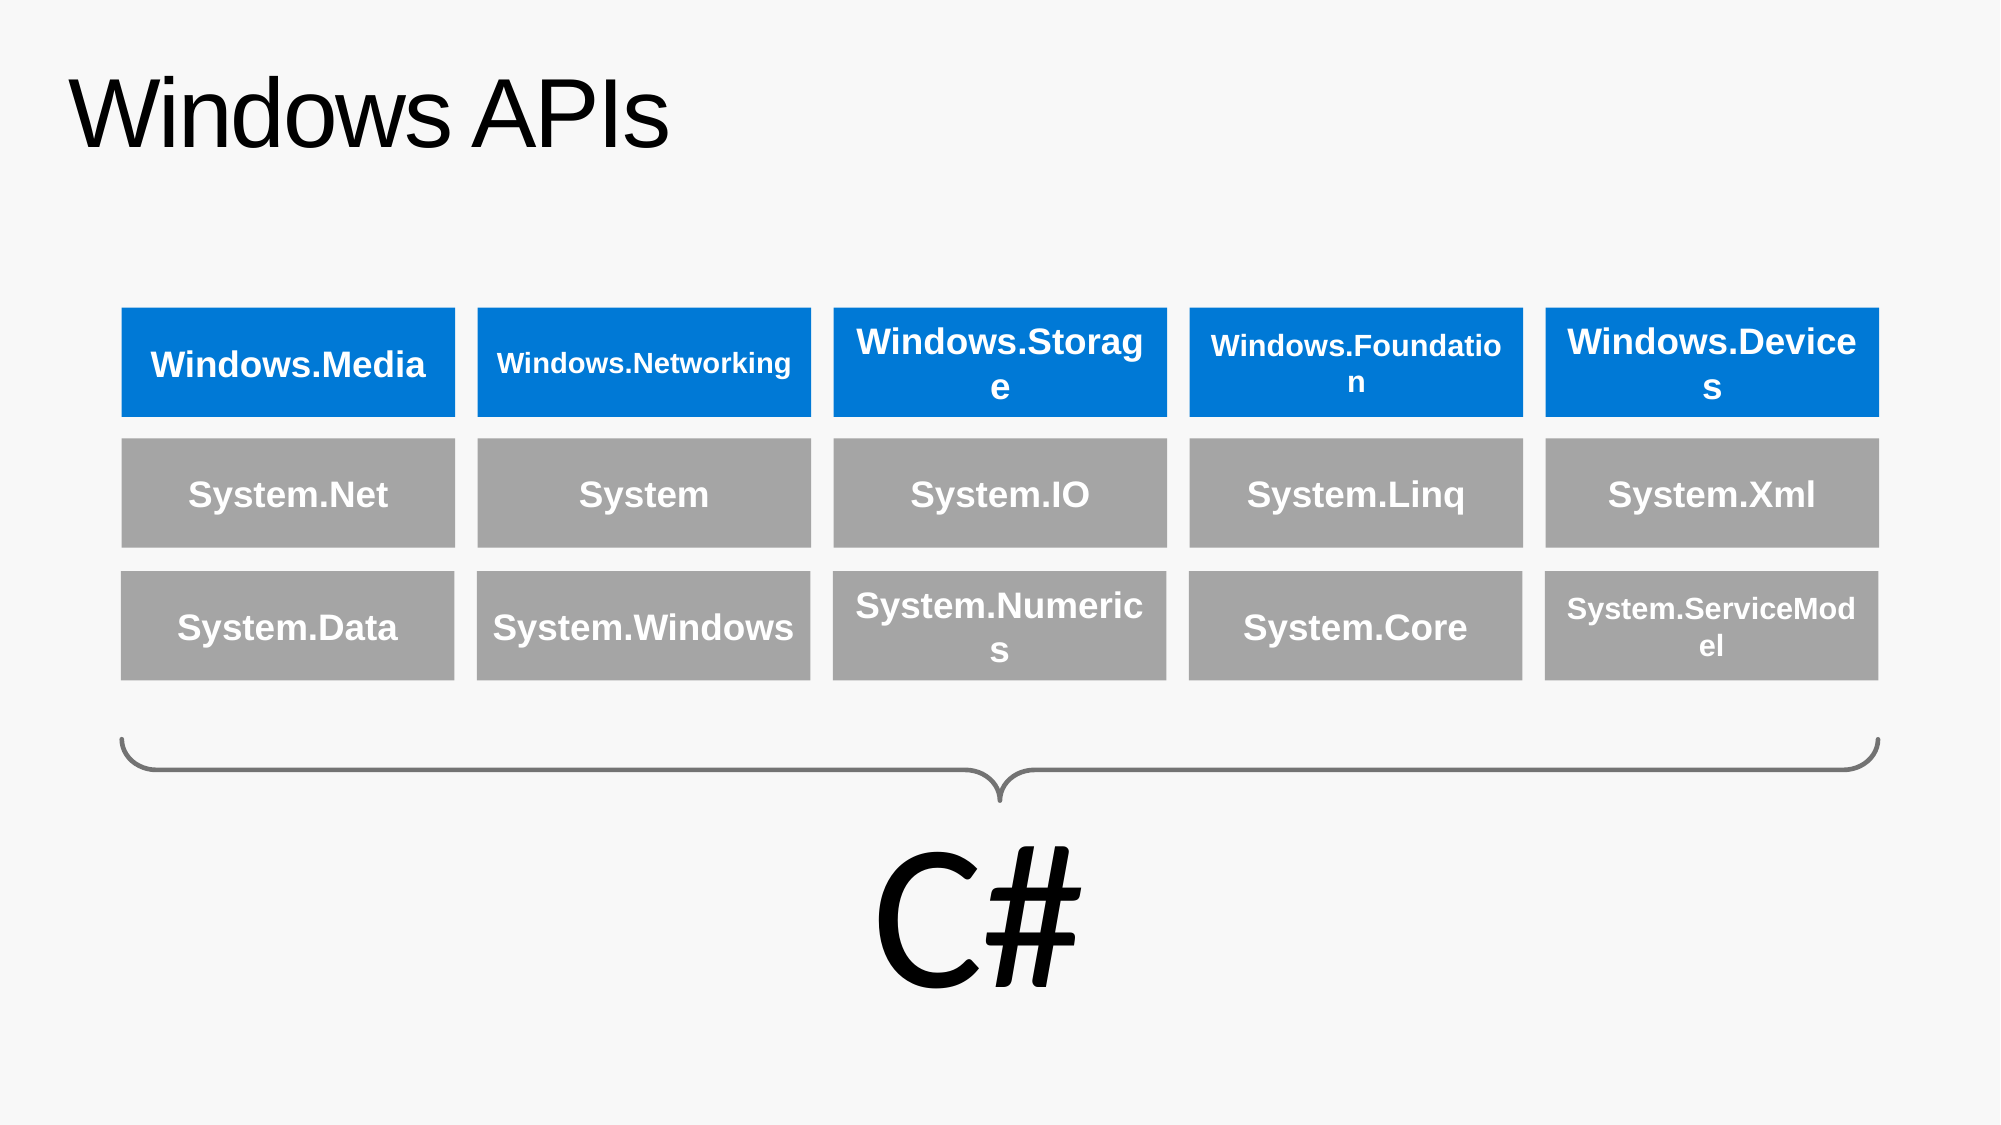

# Windows APIs
Windows.Media
Windows.Storage
Windows.Foundation
Windows.Devices
Windows.Networking
System.Net
System
System.IO
System.Linq
System.Xml
System.Data
System.Windows
System.Numerics
System.Core
System.ServiceModel
C#